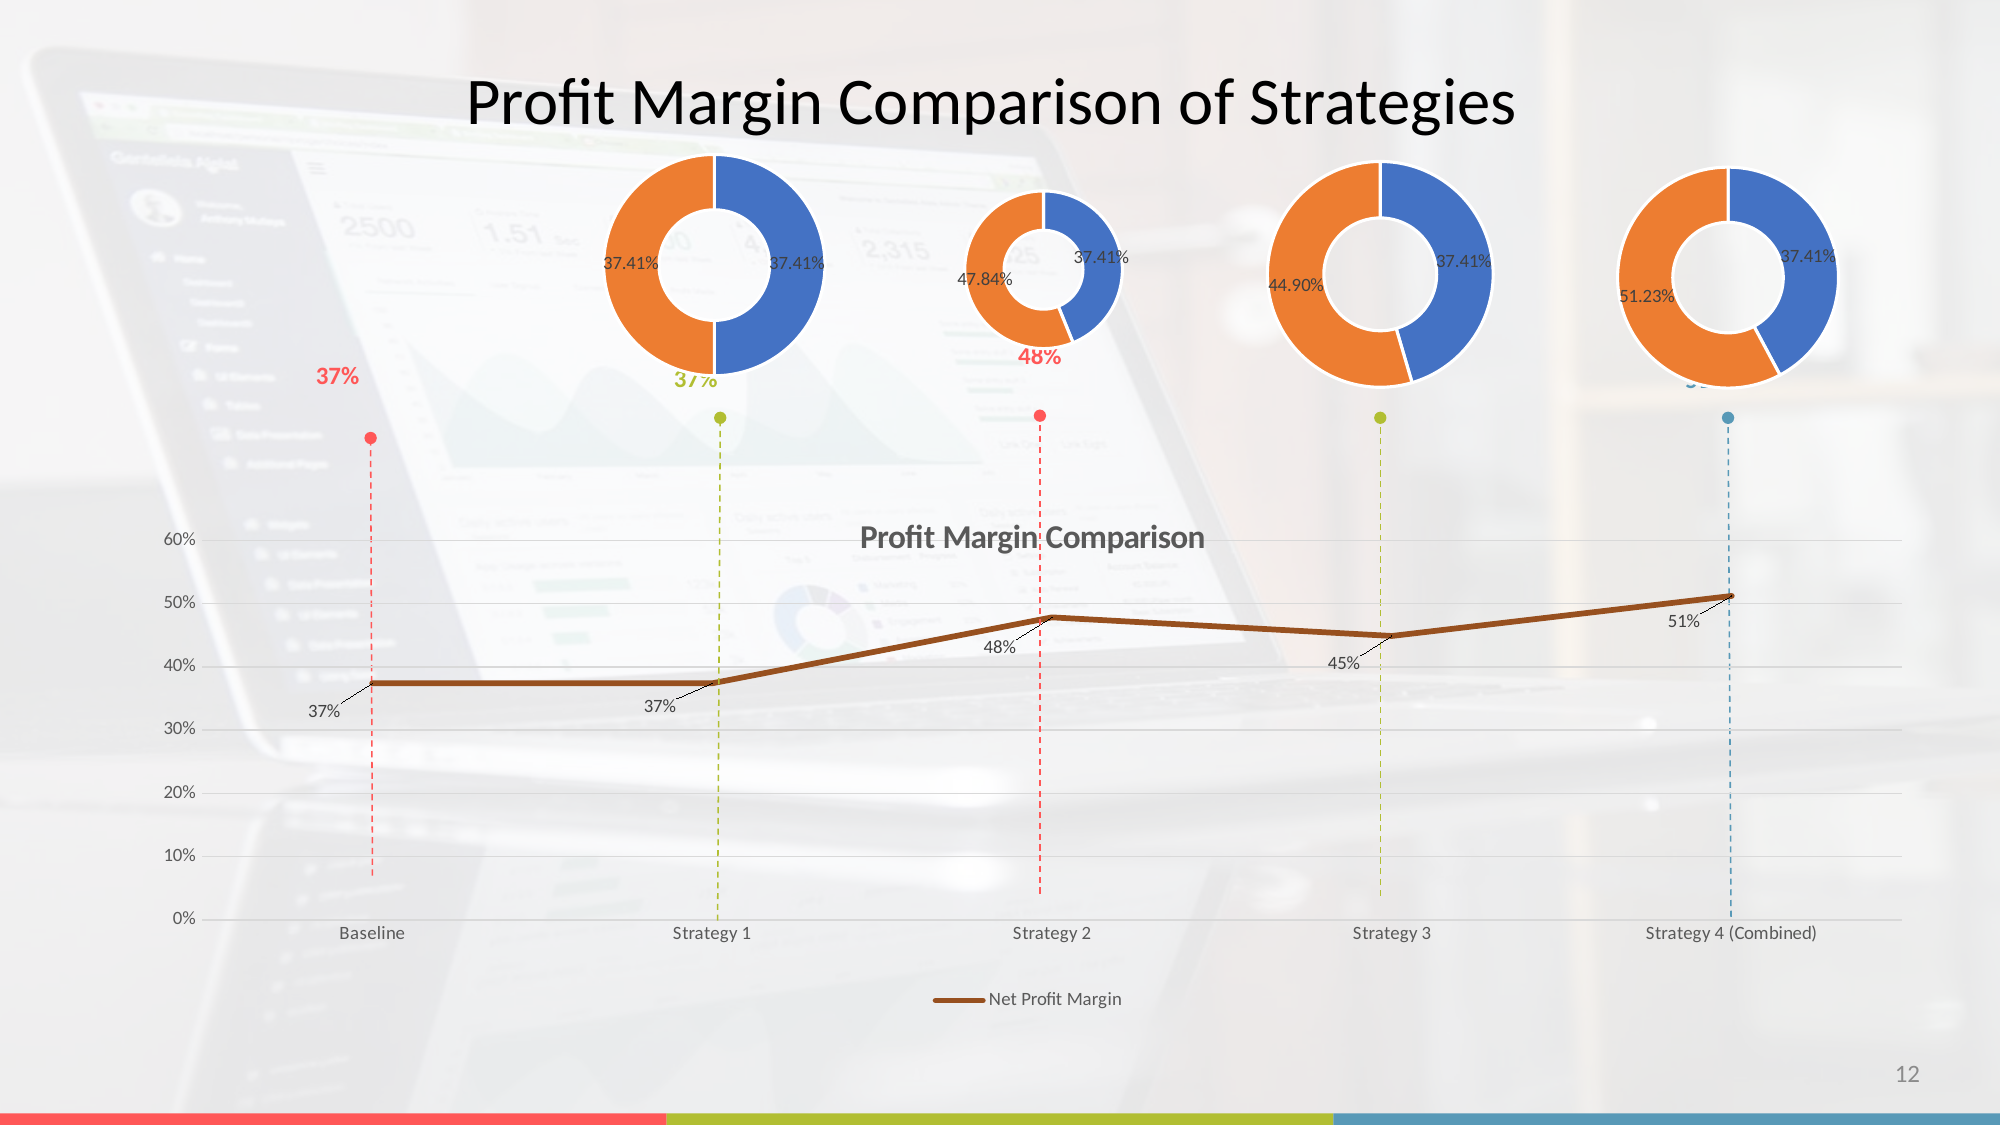

Profit Margin Comparison of Strategies

### Chart

| Category | Net Profit Margin |
|---|---|
| Baseline | 0.37408712027193314 |
| Strategy 2 | 0.47840593355994426 |

### Chart

| Category | Net Profit Margin |
|---|---|
| Baseline | 0.37408712027193314 |
| Strategy 1 | 0.37408712027193314 |

### Chart

| Category | Net Profit Margin |
|---|---|
| Baseline | 0.37408712027193314 |
| Strategy 3 | 0.44898674091155055 |

### Chart

| Category | Net Profit Margin |
|---|---|
| Baseline | 0.37408712027193314 |
| Strategy 4 (Combined) | 0.512300277380975 |
48%
37%
37%
51%

### Chart:  Profit Margin Comparison

| Category | Net Profit Margin |
|---|---|
| Baseline | 0.37408712027193314 |
| Strategy 1 | 0.37408712027193314 |
| Strategy 2 | 0.47840593355994426 |
| Strategy 3 | 0.44898674091155055 |
| Strategy 4 (Combined) | 0.512300277380975 |
12